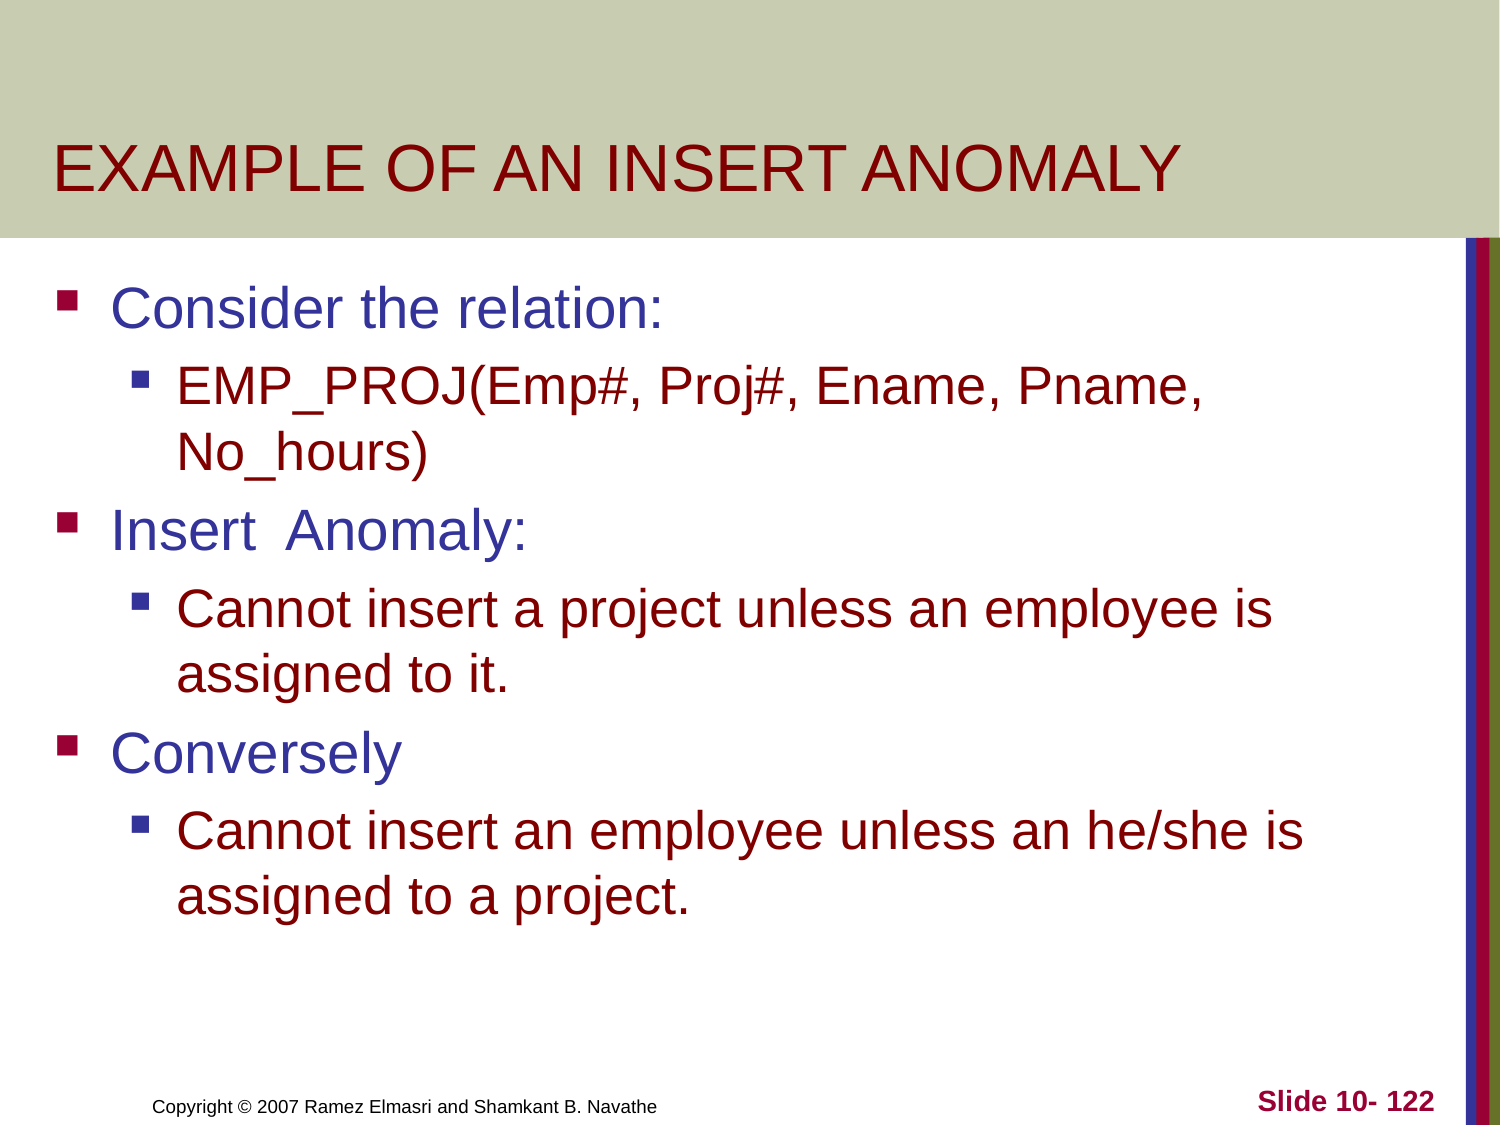

# EXAMPLE OF AN INSERT ANOMALY
Consider the relation:
EMP_PROJ(Emp#, Proj#, Ename, Pname, No_hours)
Insert  Anomaly:
Cannot insert a project unless an employee is assigned to it.
Conversely
Cannot insert an employee unless an he/she is assigned to a project.
Slide 10- 122